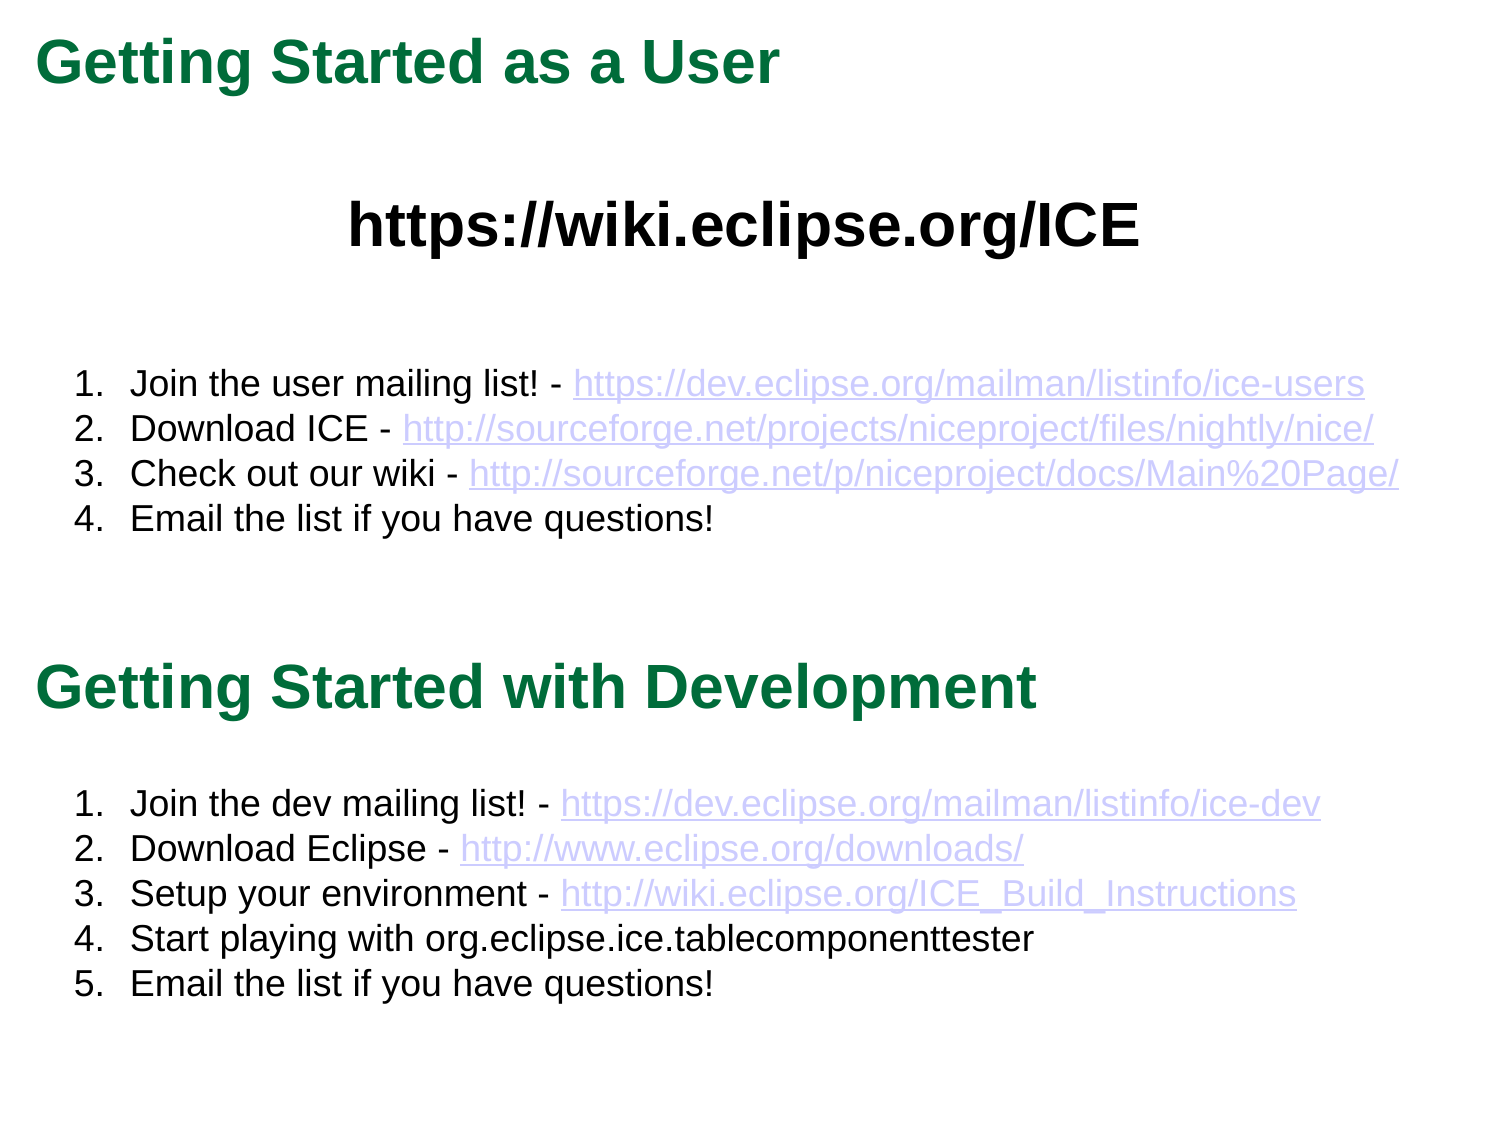

Getting Started as a User
https://wiki.eclipse.org/ICE
Join the user mailing list! - https://dev.eclipse.org/mailman/listinfo/ice-users
Download ICE - http://sourceforge.net/projects/niceproject/files/nightly/nice/
Check out our wiki - http://sourceforge.net/p/niceproject/docs/Main%20Page/
Email the list if you have questions!
Getting Started with Development
Join the dev mailing list! - https://dev.eclipse.org/mailman/listinfo/ice-dev
Download Eclipse - http://www.eclipse.org/downloads/
Setup your environment - http://wiki.eclipse.org/ICE_Build_Instructions
Start playing with org.eclipse.ice.tablecomponenttester
Email the list if you have questions!